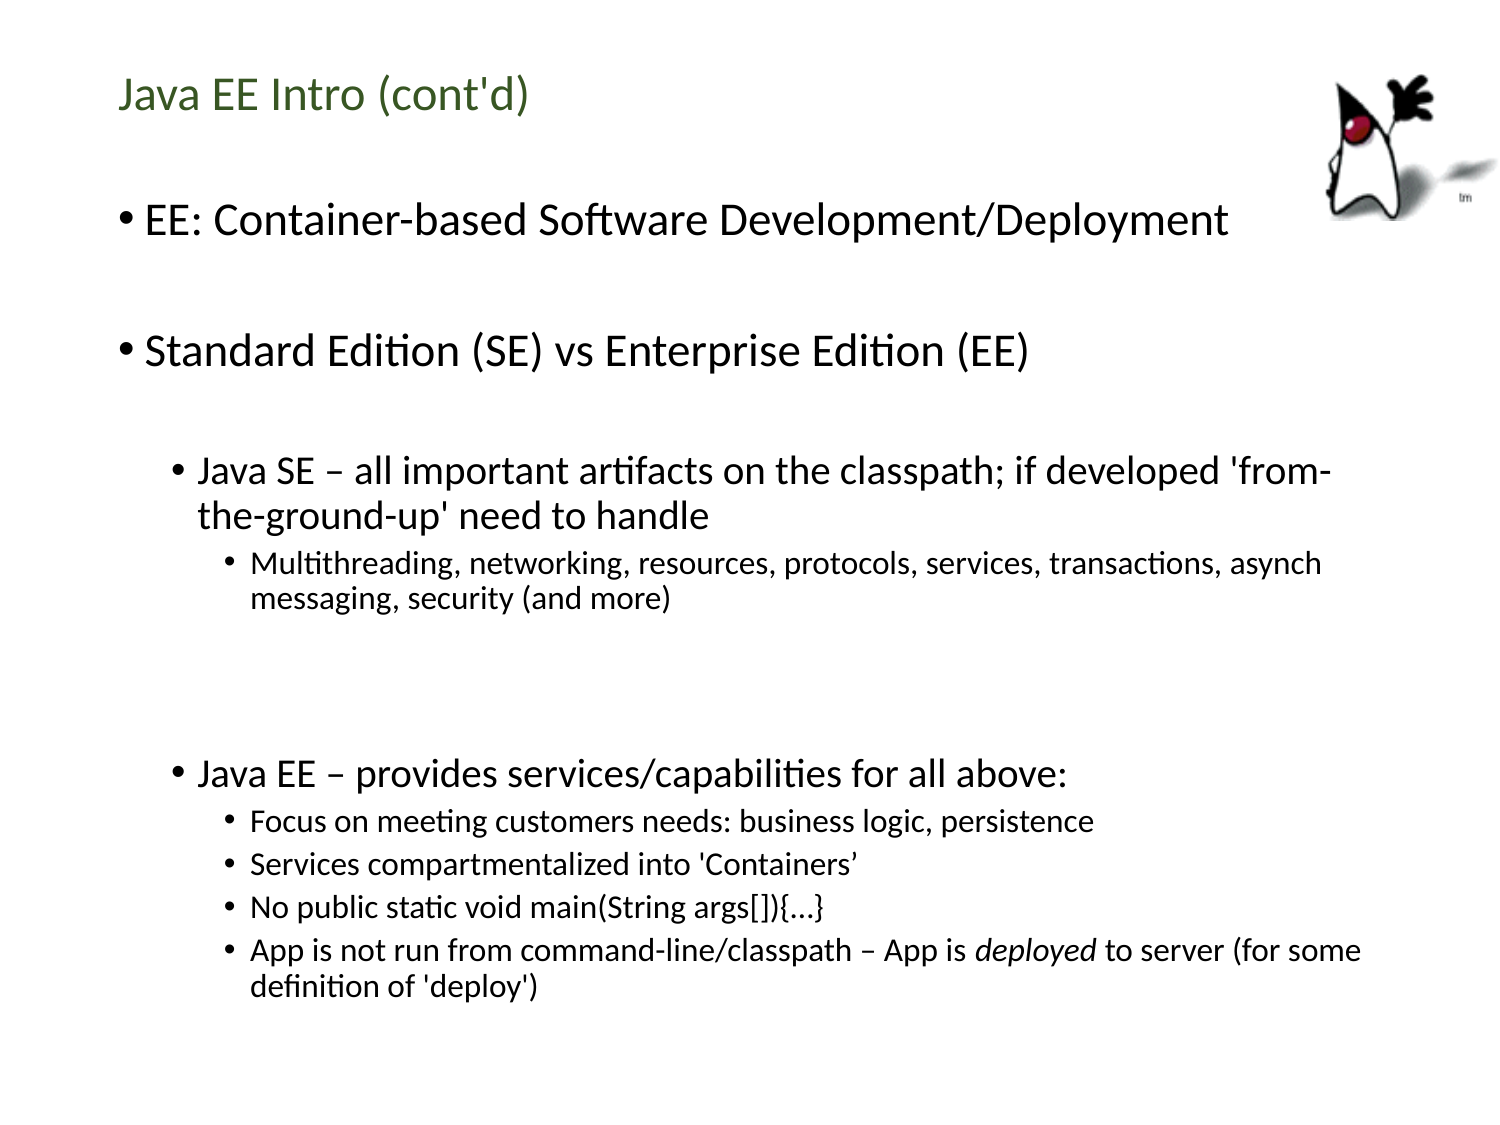

# Java EE Intro (cont'd)
EE: Container-based Software Development/Deployment

Standard Edition (SE) vs Enterprise Edition (EE)

Java SE – all important artifacts on the classpath; if developed 'from-the-ground-up' need to handle
Multithreading, networking, resources, protocols, services, transactions, asynch messaging, security (and more)

Java EE – provides services/capabilities for all above:
Focus on meeting customers needs: business logic, persistence
Services compartmentalized into 'Containers’
No public static void main(String args[]){…}
App is not run from command-line/classpath – App is deployed to server (for some definition of 'deploy')